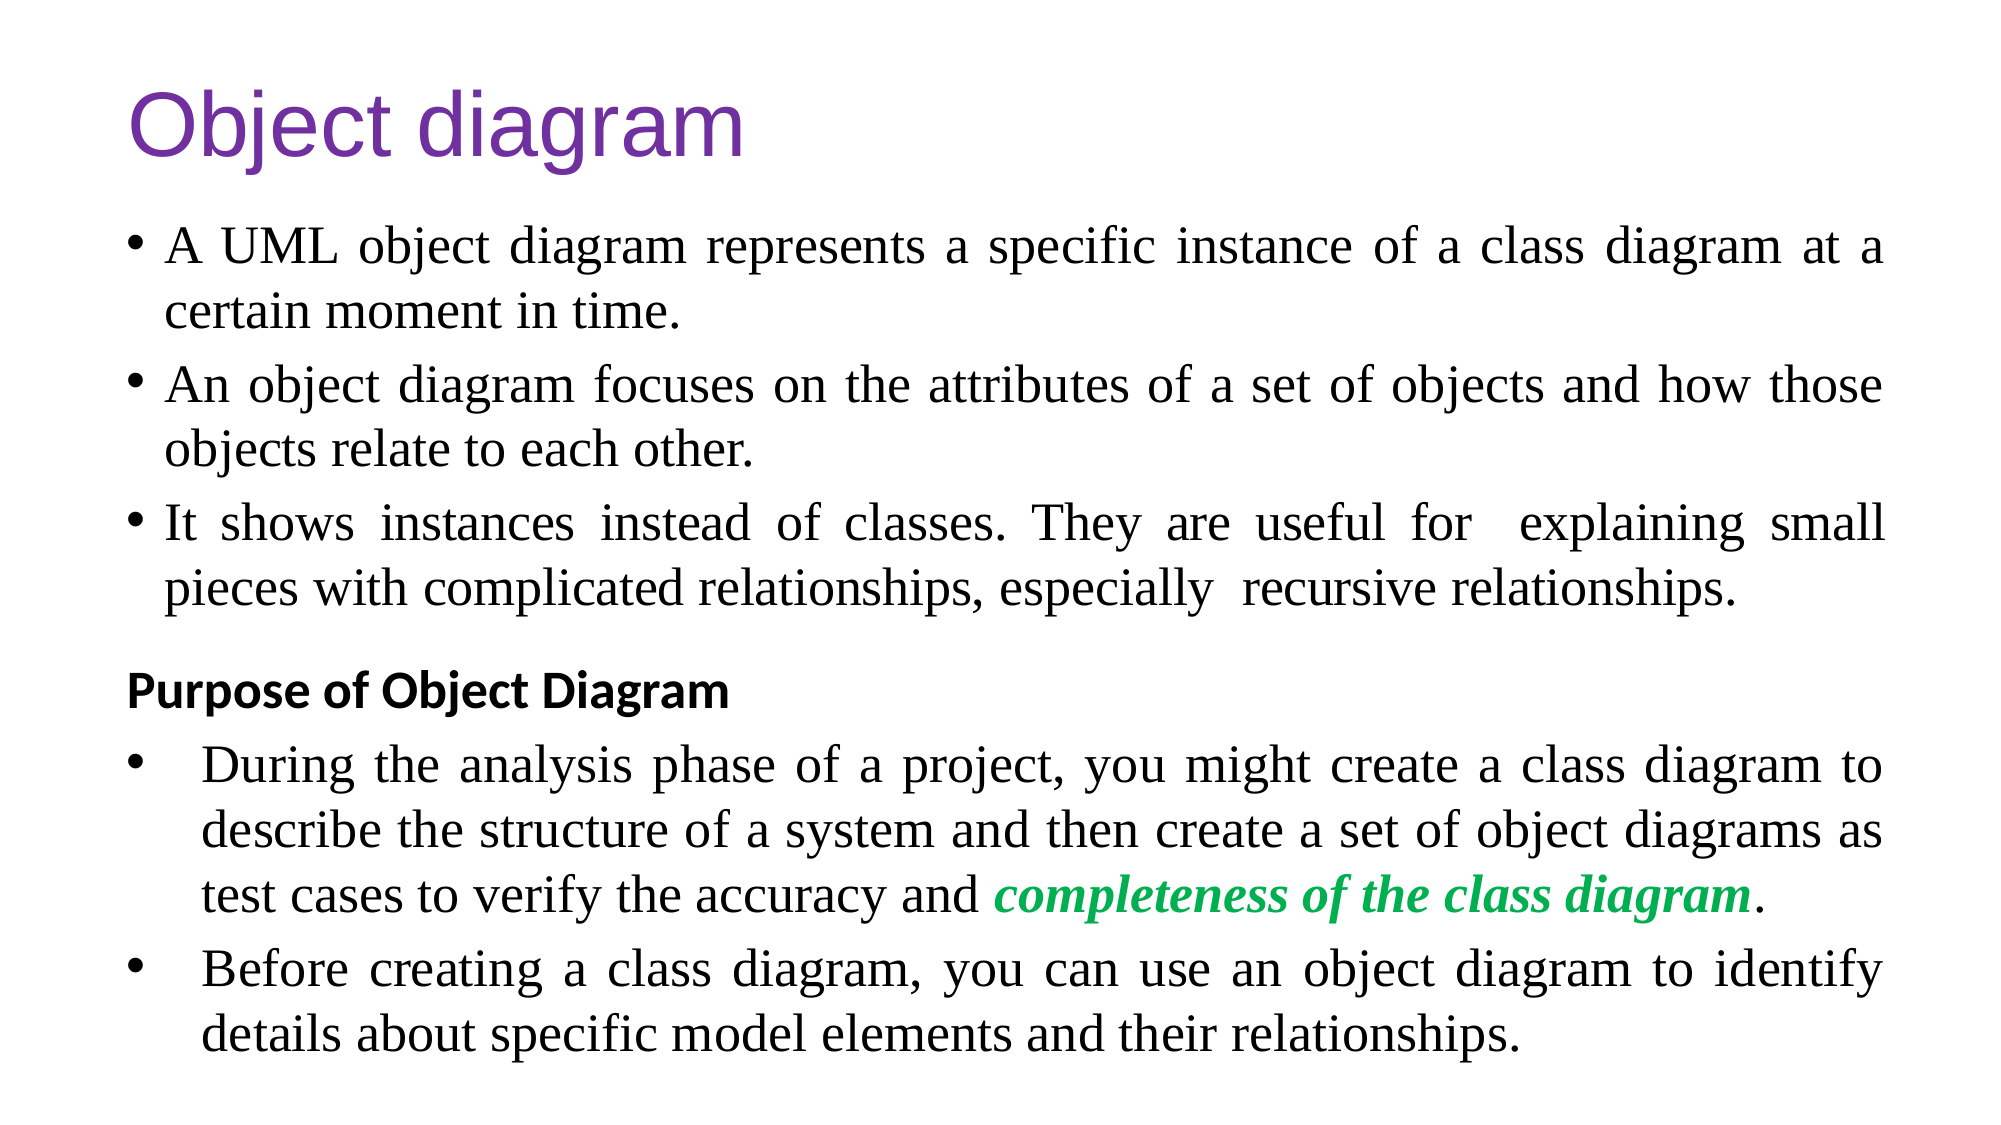

# Object diagram
A UML object diagram represents a specific instance of a class diagram at a certain moment in time.
An object diagram focuses on the attributes of a set of objects and how those objects relate to each other.
It shows instances instead of classes. They are useful for  explaining small pieces with complicated relationships, especially  recursive relationships.

Purpose of Object Diagram
During the analysis phase of a project, you might create a class diagram to describe the structure of a system and then create a set of object diagrams as test cases to verify the accuracy and completeness of the class diagram.
Before creating a class diagram, you can use an object diagram to identify details about specific model elements and their relationships.